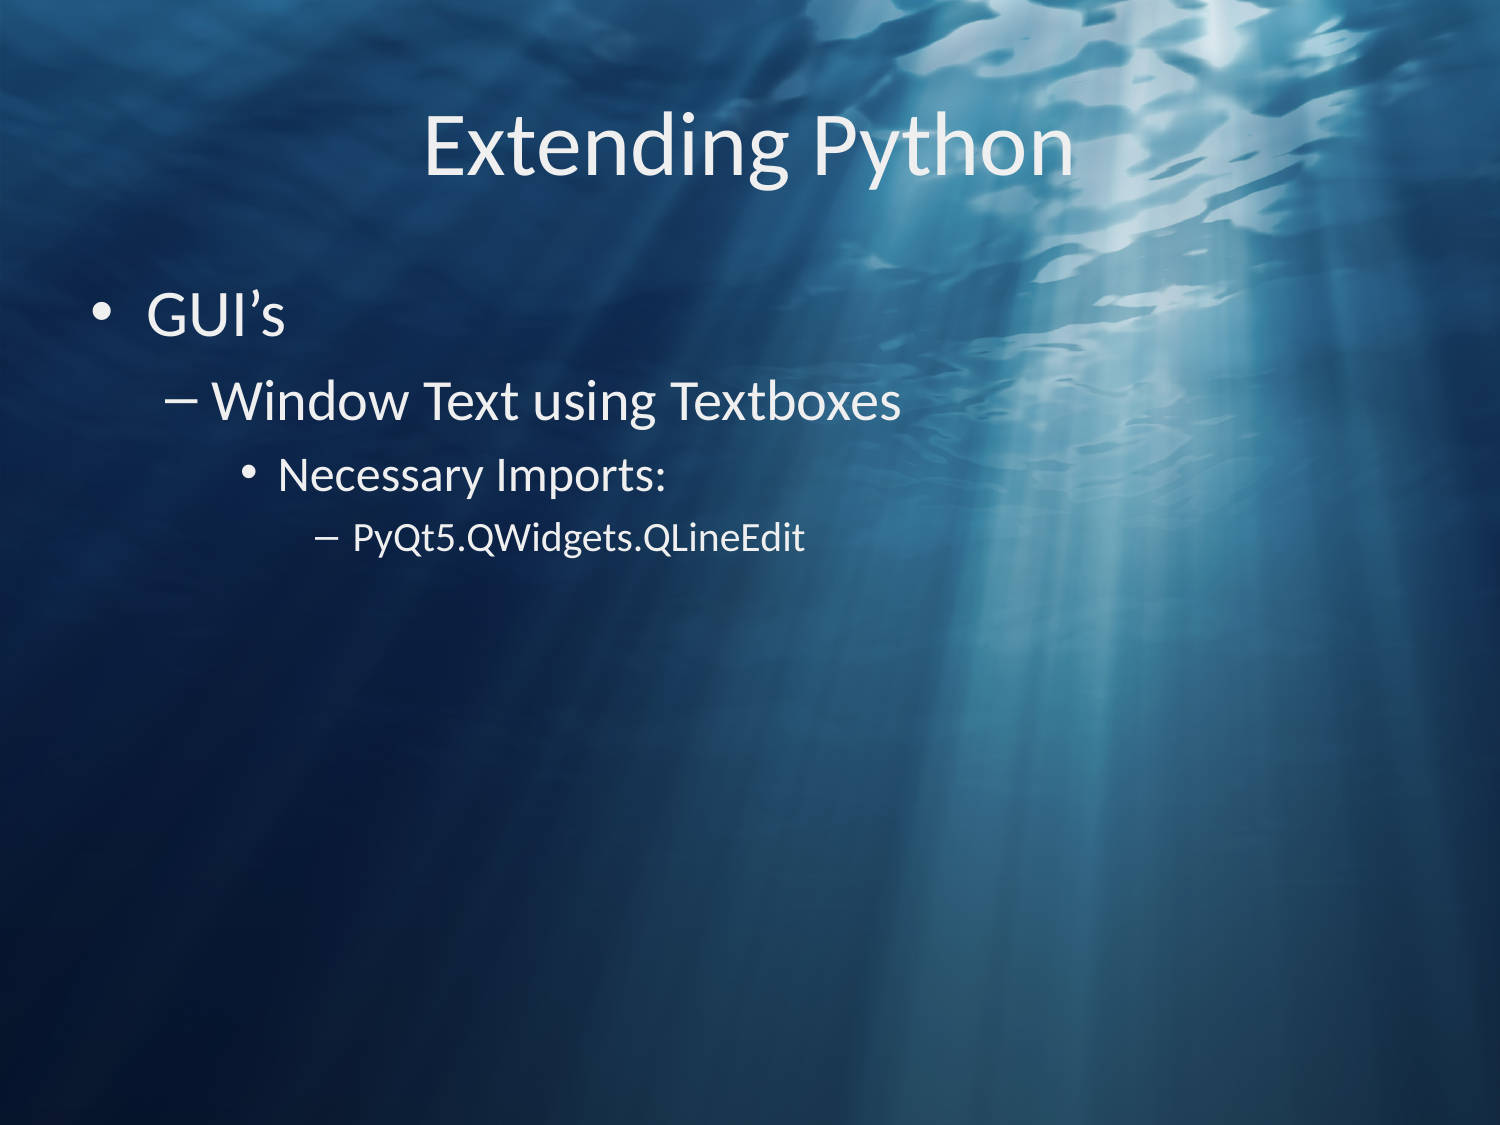

# Extending Python
GUI’s
Window Text using Textboxes
Necessary Imports:
PyQt5.QWidgets.QLineEdit